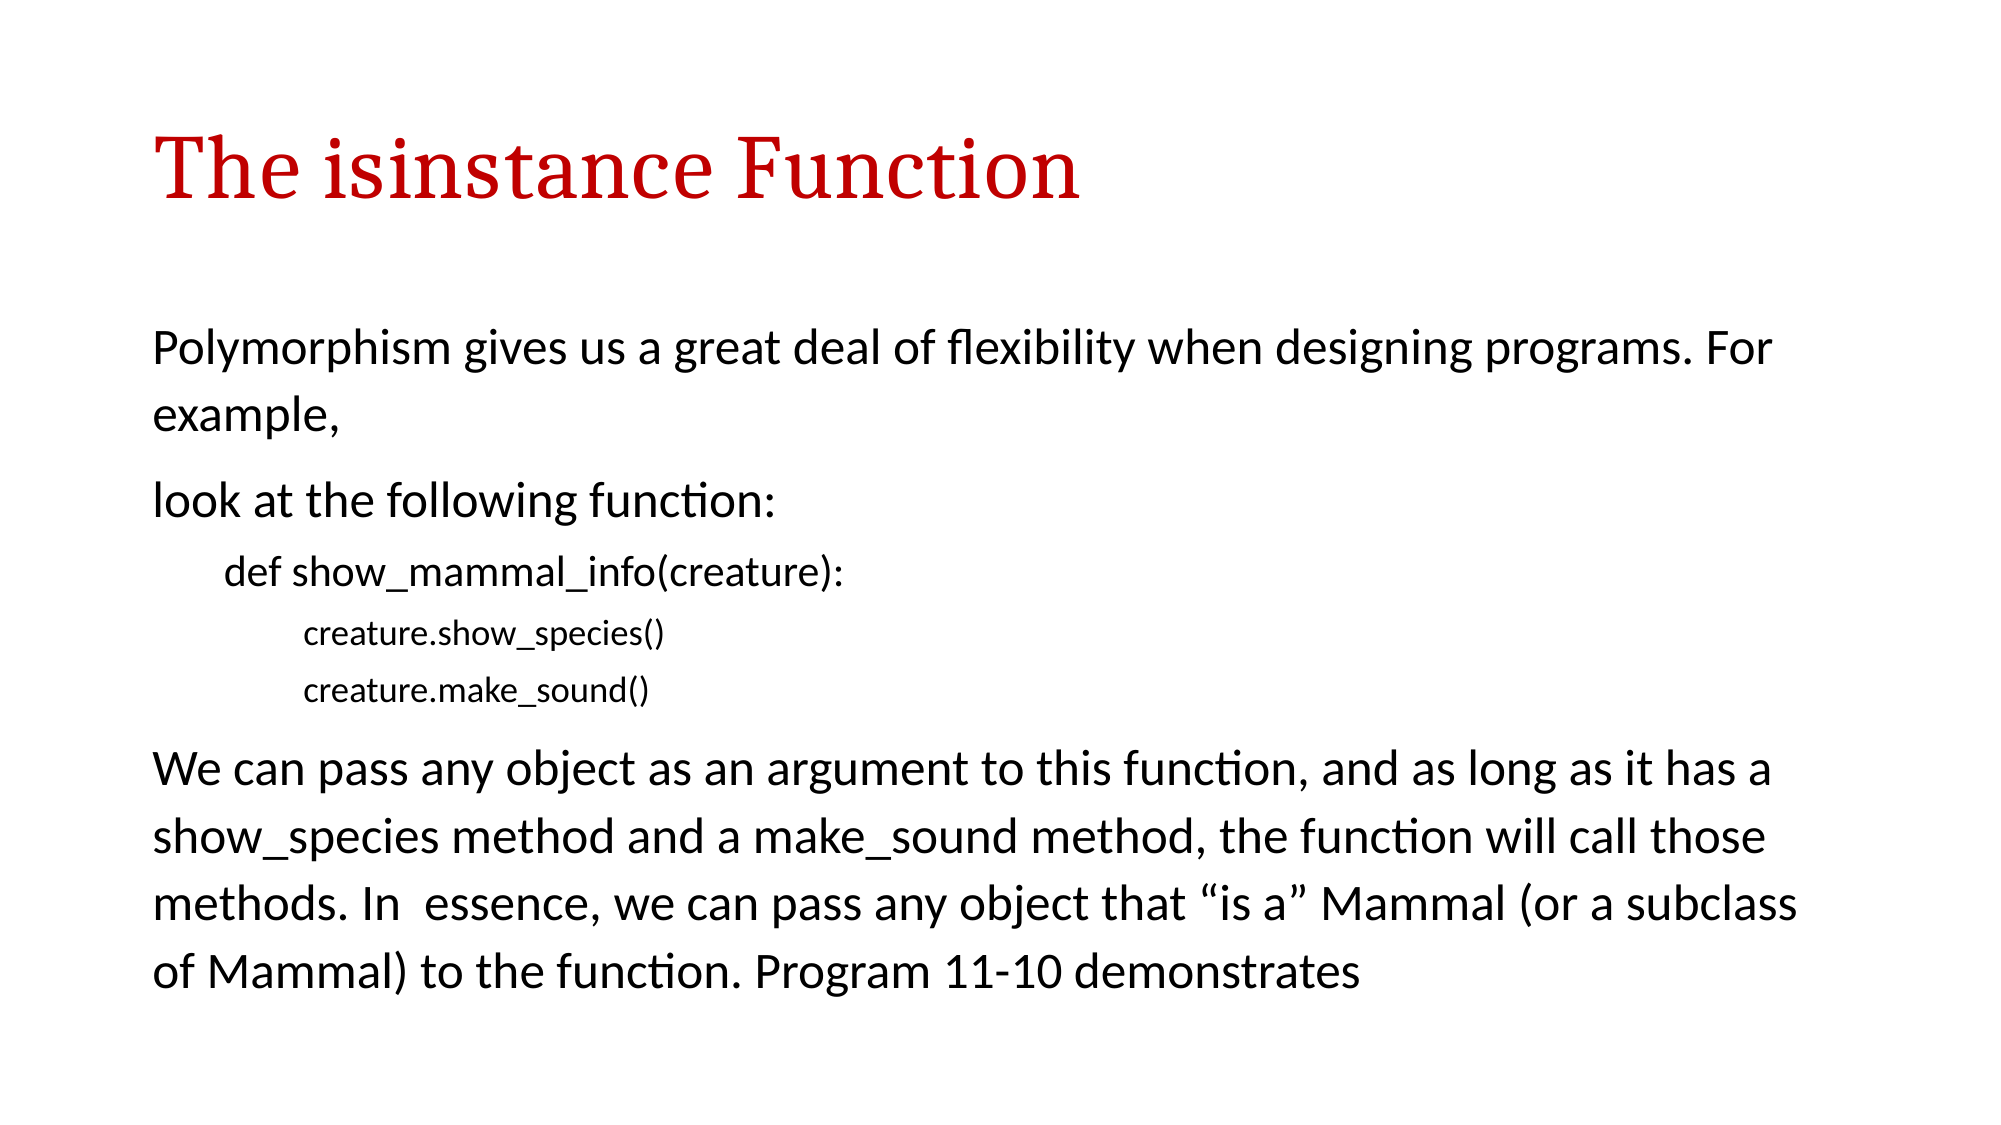

# The isinstance Function
Polymorphism gives us a great deal of flexibility when designing programs. For example,
look at the following function:
def show_mammal_info(creature):
 creature.show_species()
 creature.make_sound()
We can pass any object as an argument to this function, and as long as it has a show_species method and a make_sound method, the function will call those methods. In  essence, we can pass any object that “is a” Mammal (or a subclass of Mammal) to the function. Program 11-10 demonstrates